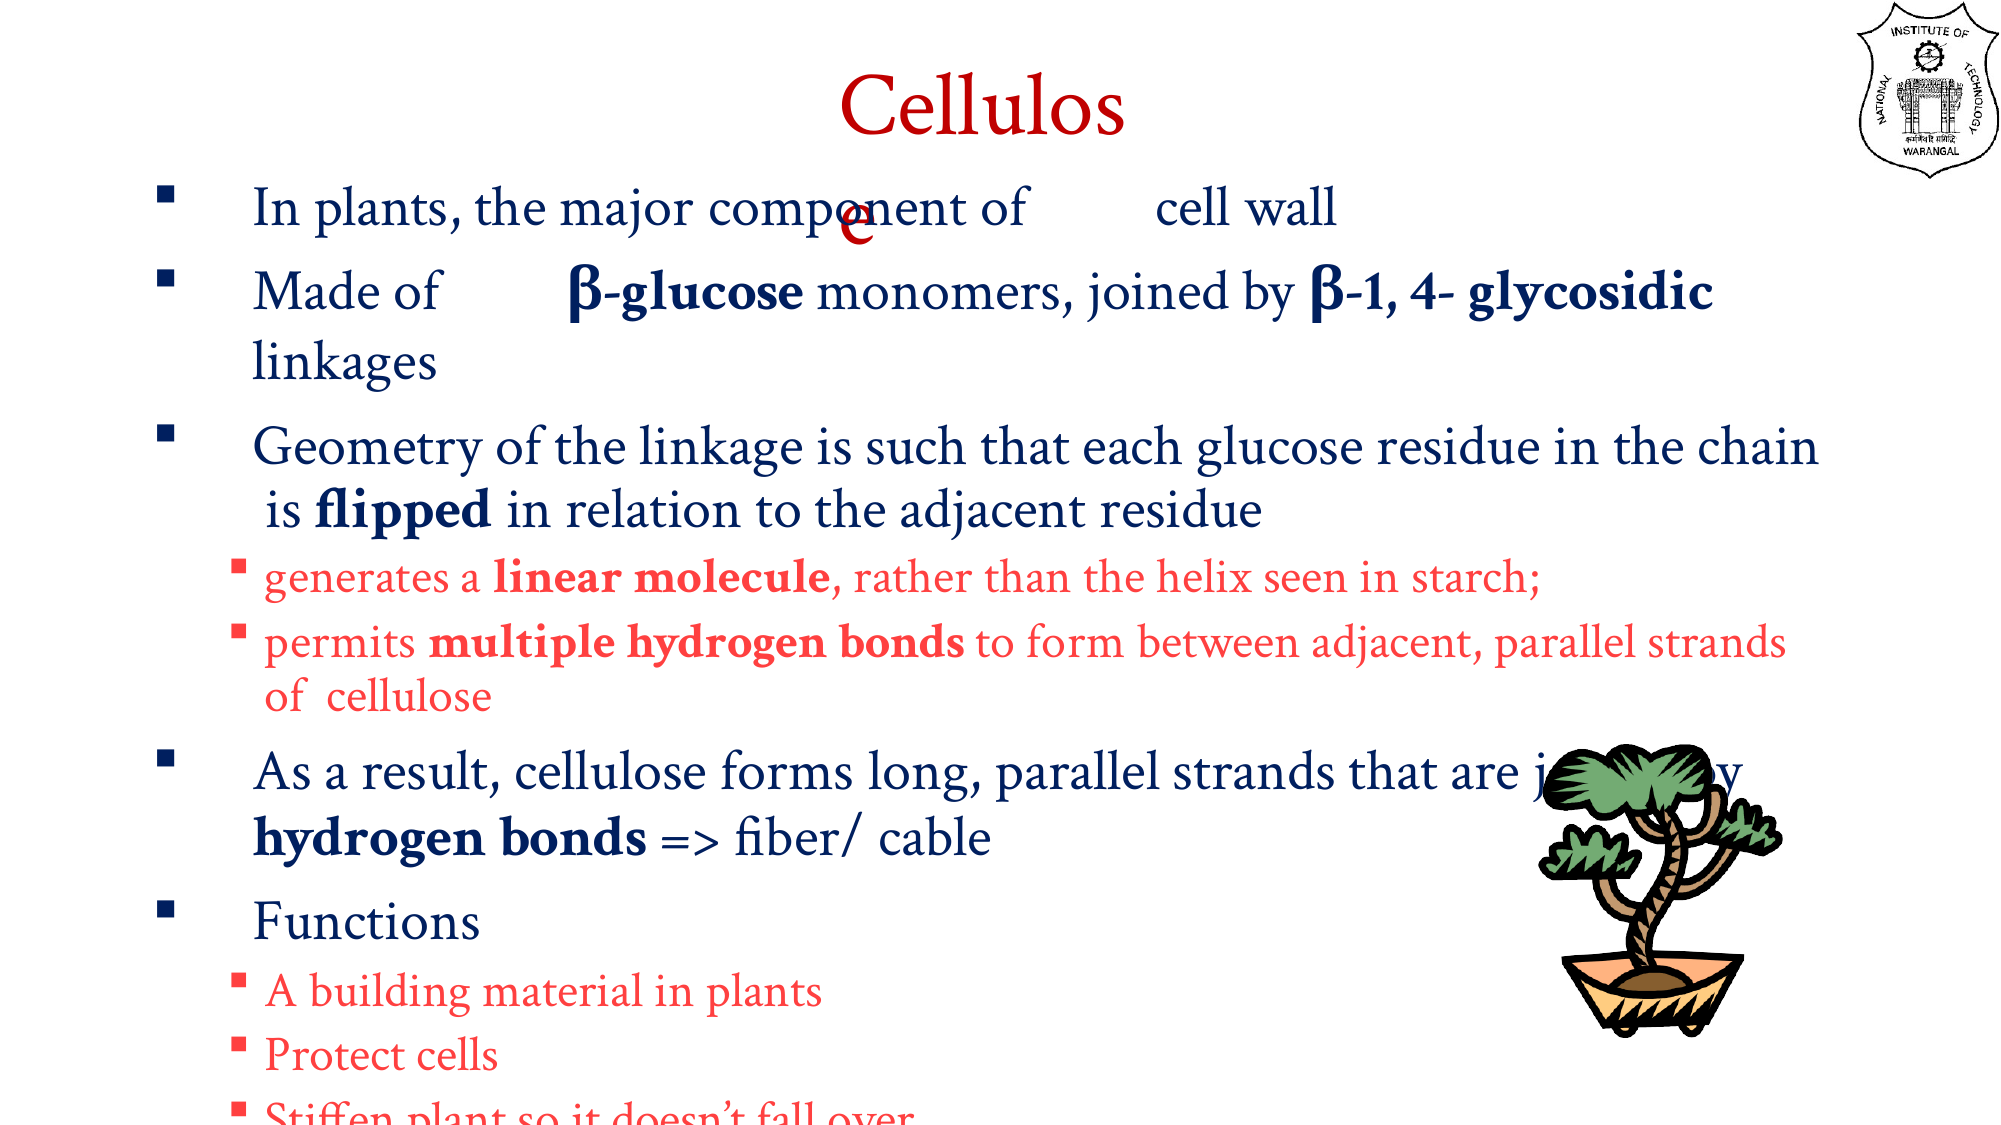

# Cellulose
In plants, the major component of	cell wall
Made of	β-glucose monomers, joined by β-1, 4- glycosidic linkages
Geometry of the linkage is such that each glucose residue in the chain  is flipped in relation to the adjacent residue
generates a linear molecule, rather than the helix seen in starch;
permits multiple hydrogen bonds to form between adjacent, parallel strands of  cellulose
As a result, cellulose forms long, parallel strands that are joined by
hydrogen bonds => fiber/ cable
Functions
A building material in plants
Protect cells
Stiffen plant so it doesn’t fall over